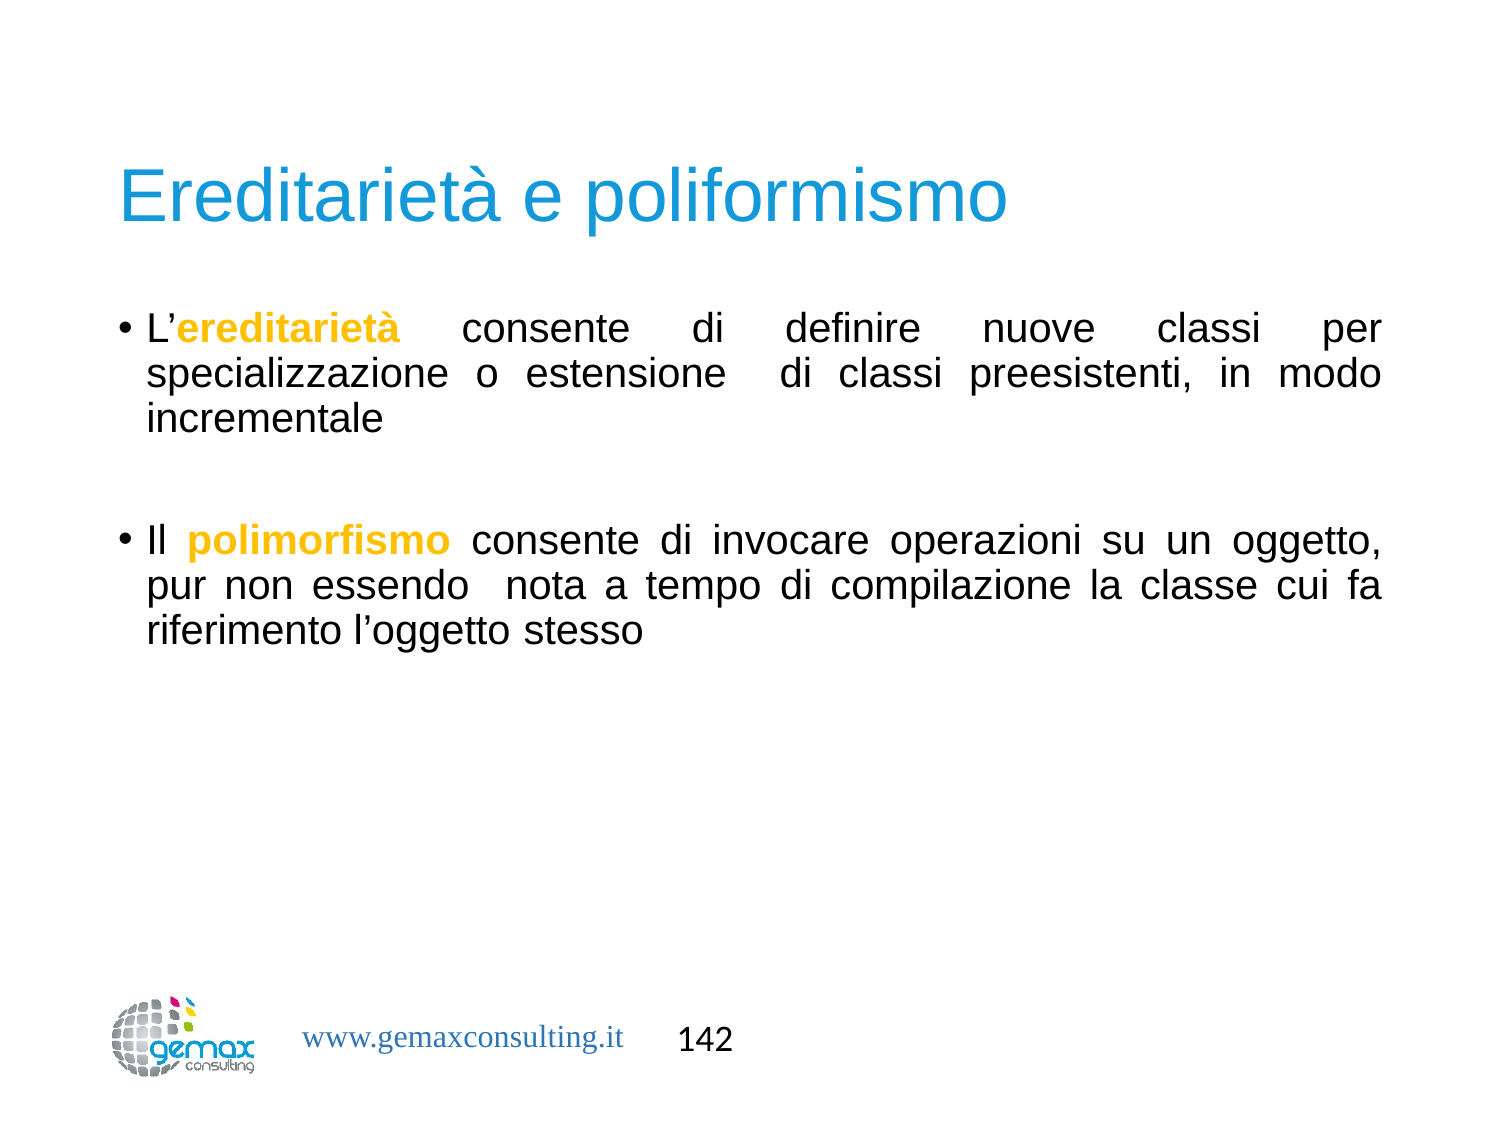

# Ereditarietà e poliformismo
L’ereditarietà consente di definire nuove classi per specializzazione o estensione  di classi preesistenti, in modo incrementale

Il polimorfismo consente di invocare operazioni su un oggetto, pur non essendo  nota a tempo di compilazione la classe cui fa riferimento l’oggetto stesso

142